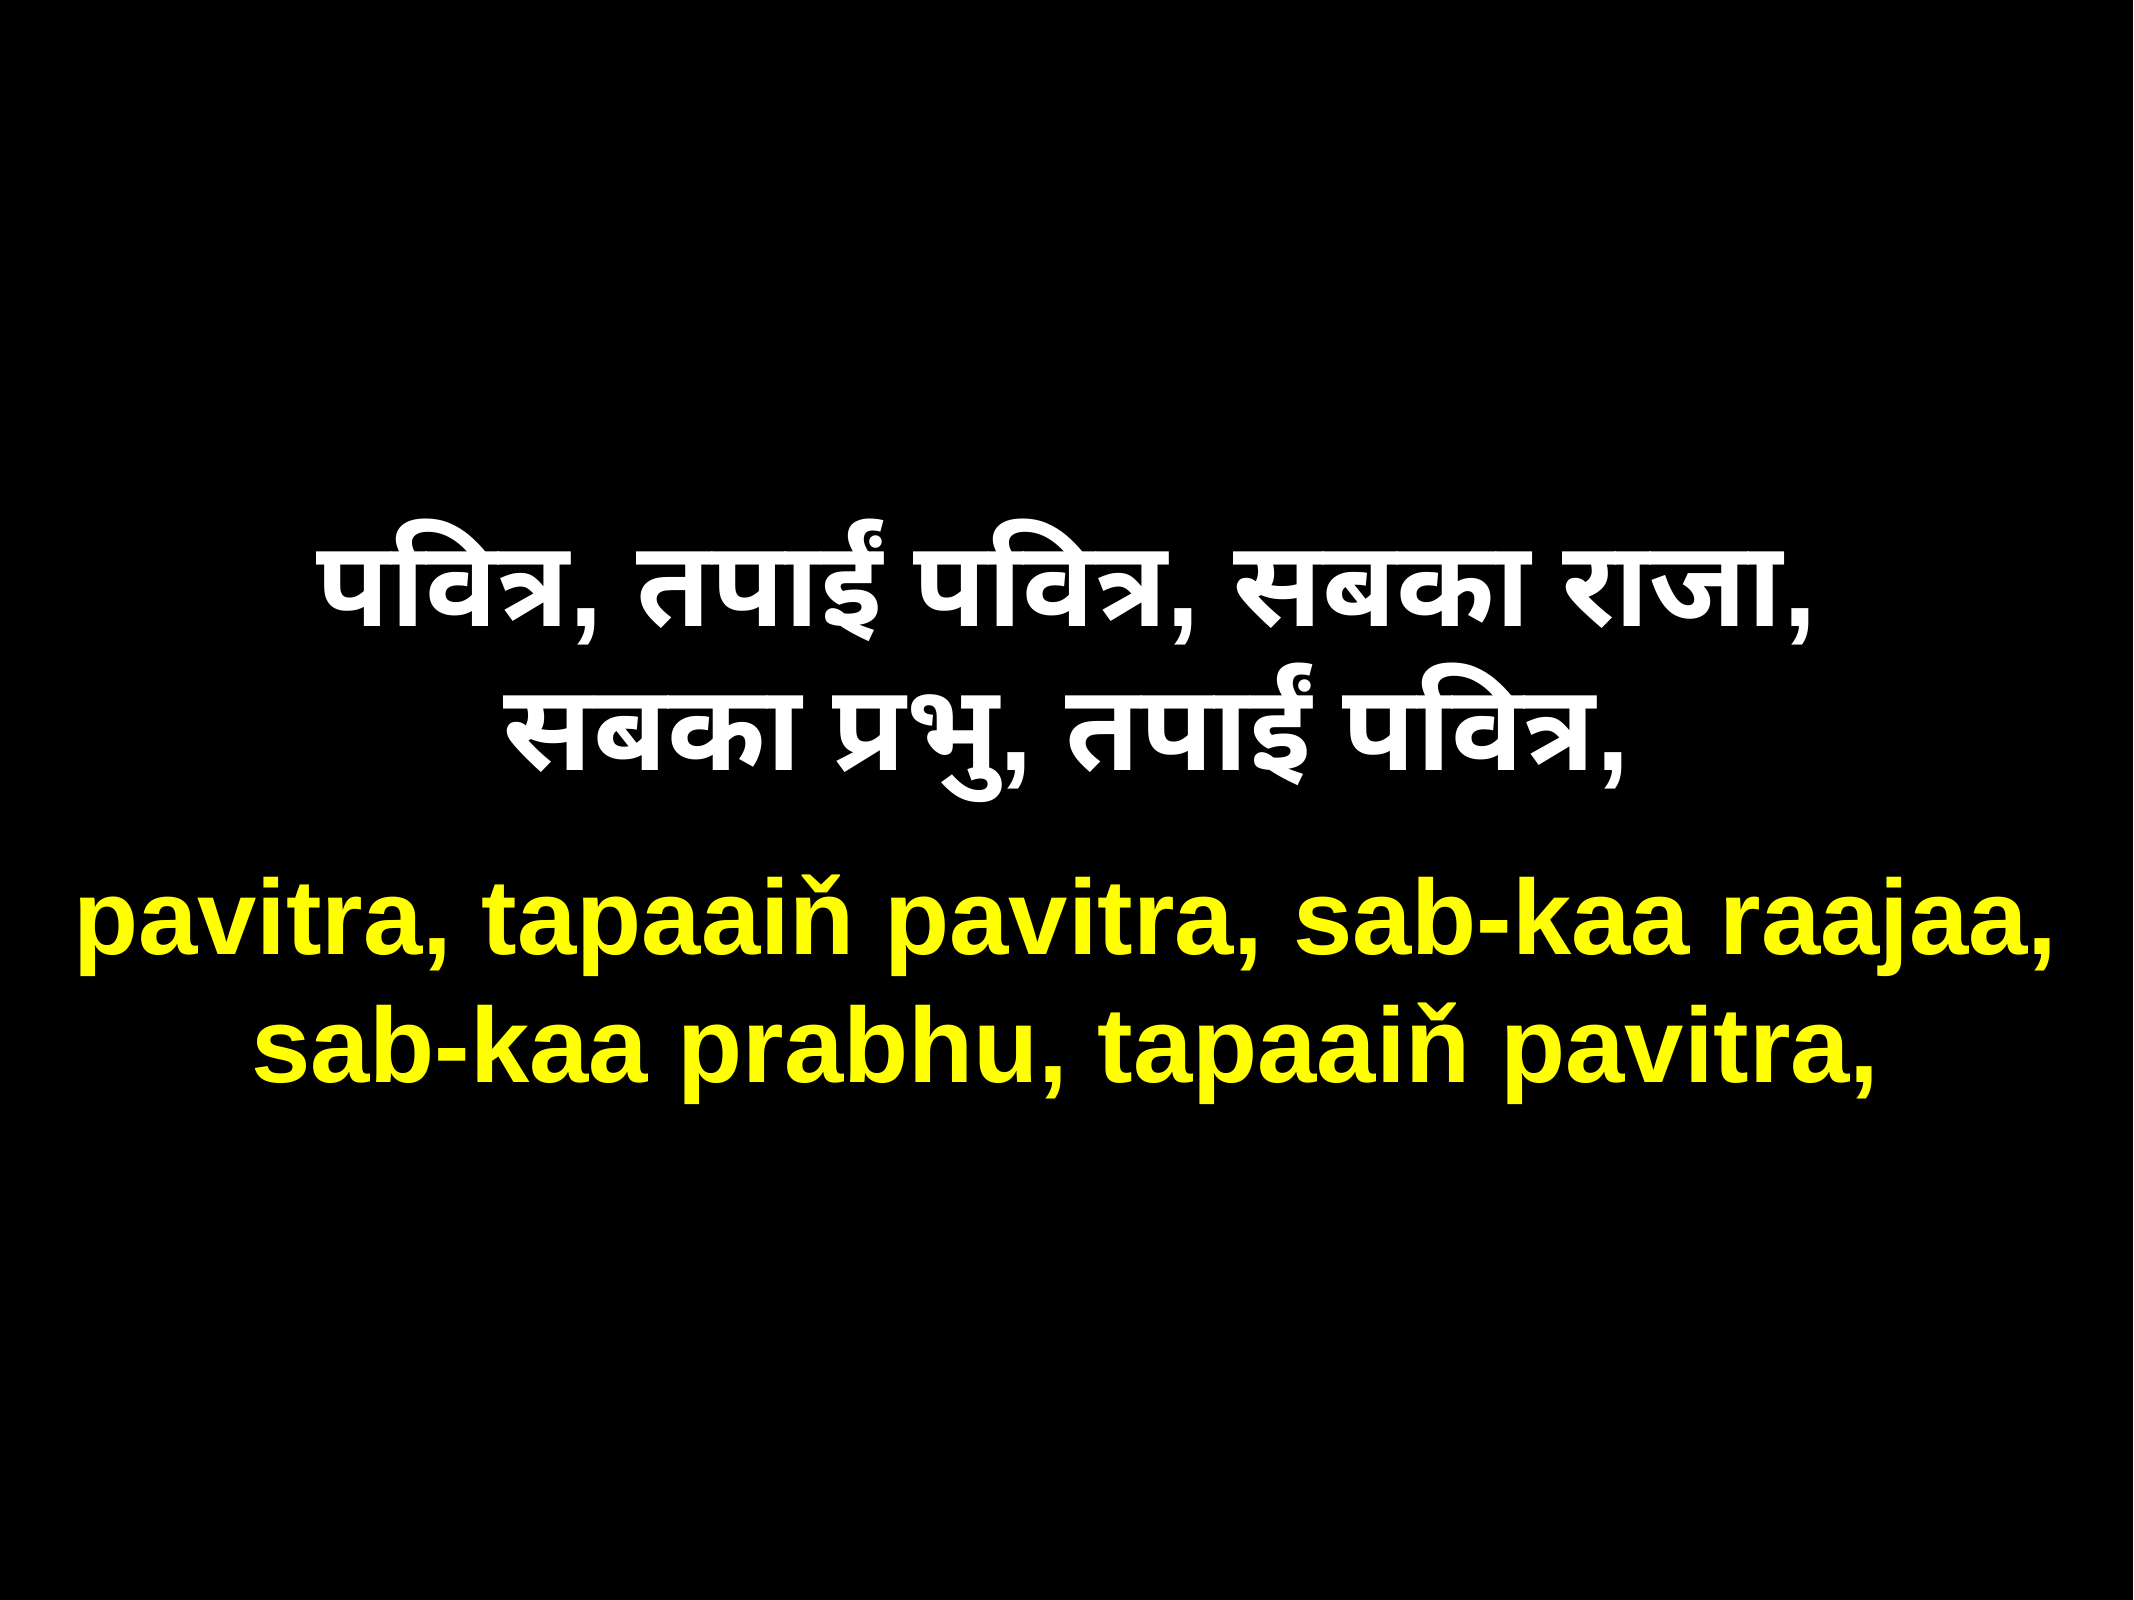

Verse 1:
पवित्र, तपाईं पवित्र, सबका राजा,
सबका प्रभु, तपाईं पवित्र,

pavitra, tapaaiň pavitra, sab-kaa raajaa,
sab-kaa prabhu, tapaaiň pavitra,